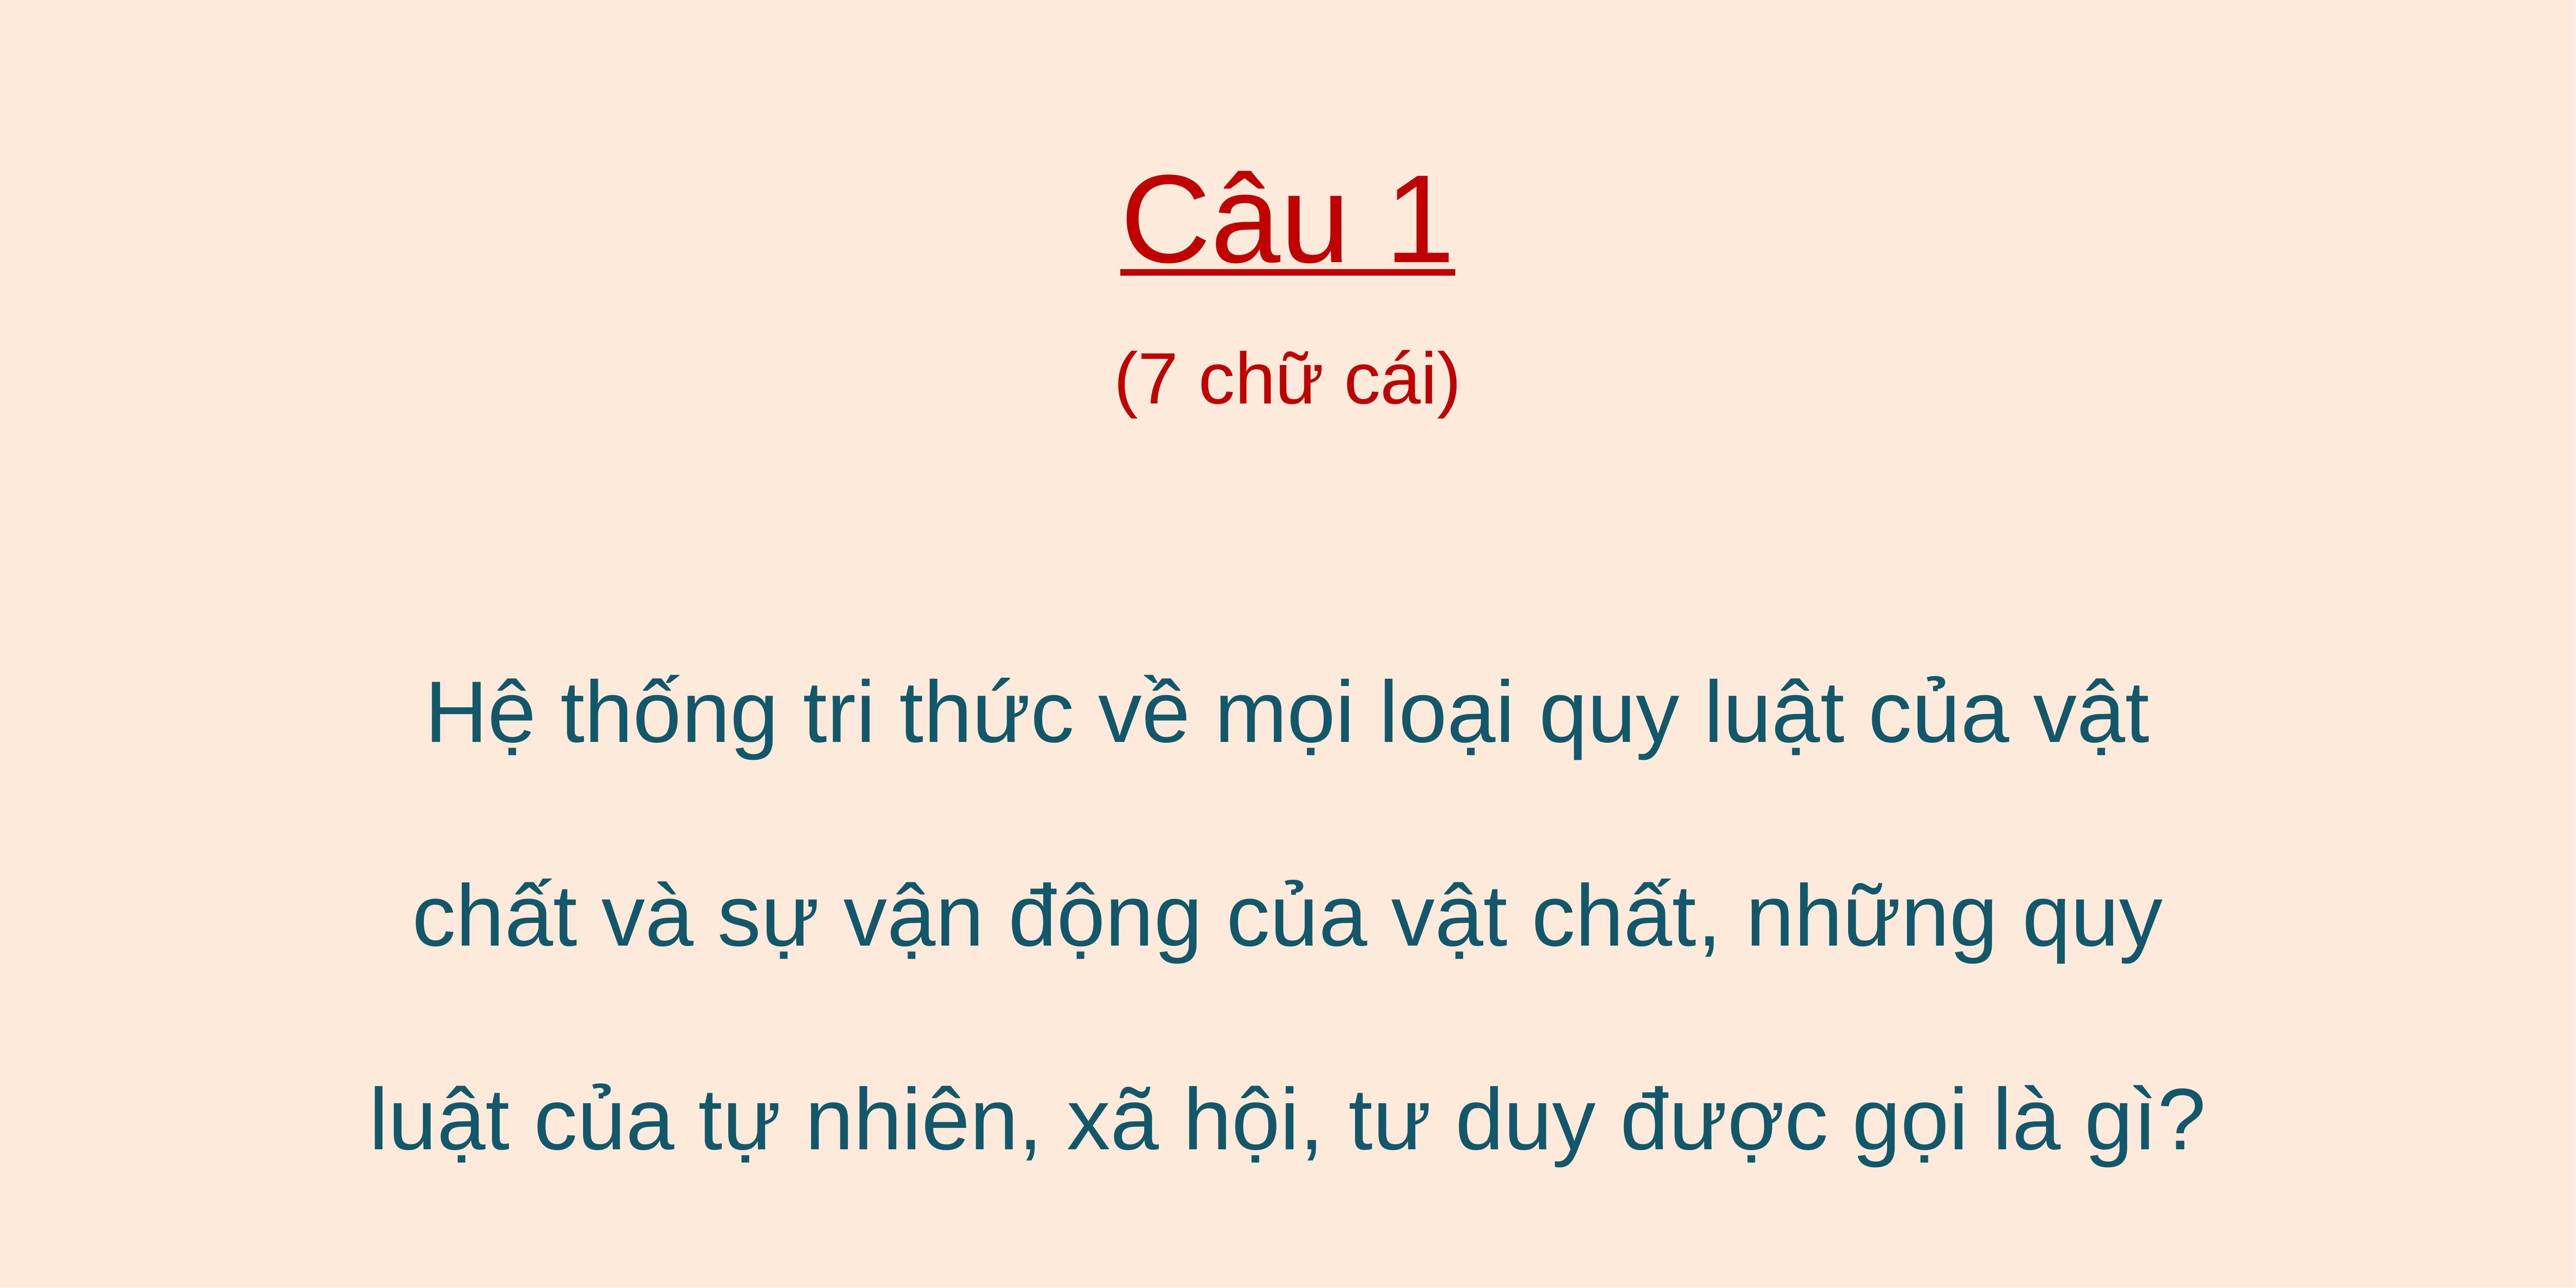

Câu 1
(7 chữ cái)
Hệ thống tri thức về mọi loại quy luật của vật chất và sự vận động của vật chất, những quy luật của tự nhiên, xã hội, tư duy được gọi là gì?